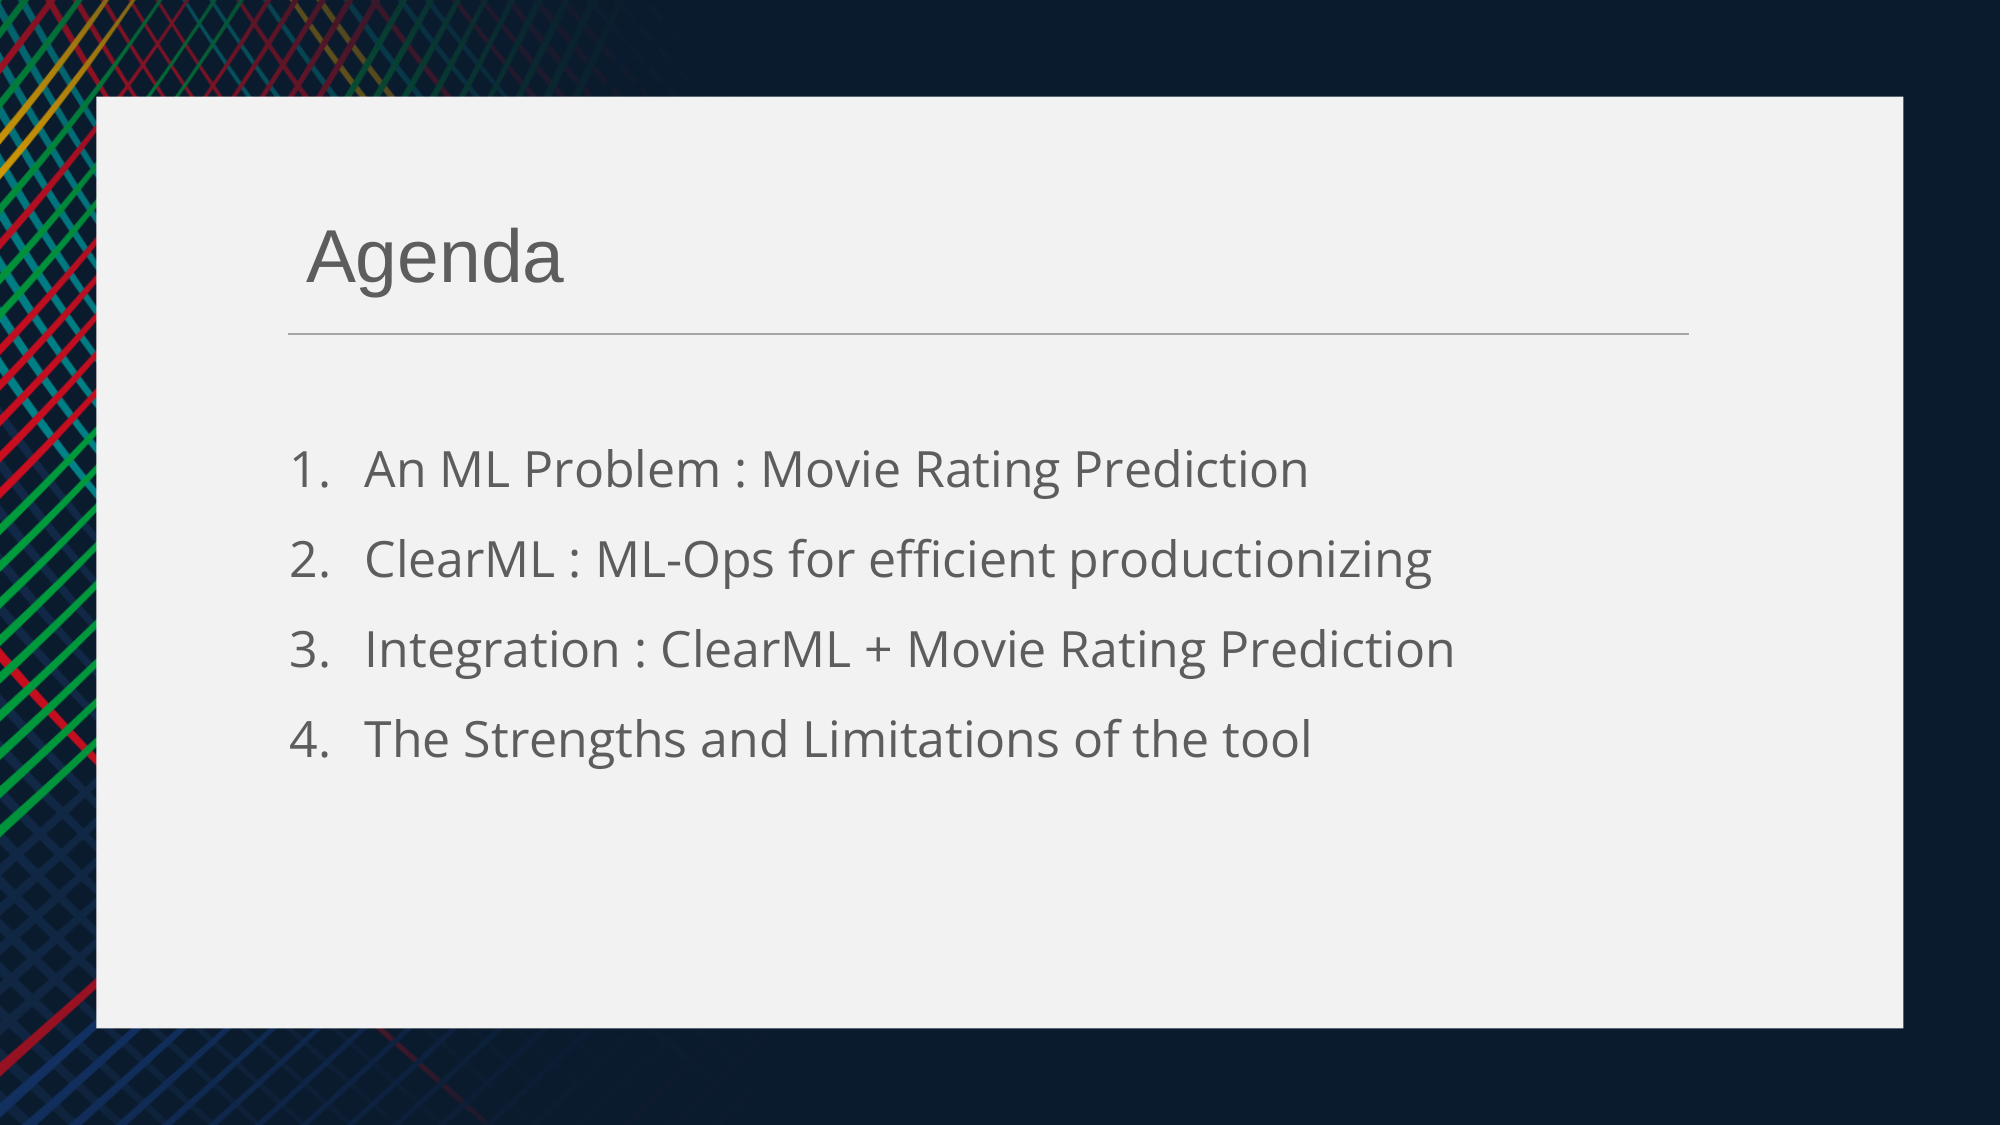

An ML Problem : Movie Rating Prediction
ClearML : ML-Ops for efficient productionizing
Integration : ClearML + Movie Rating Prediction
The Strengths and Limitations of the tool